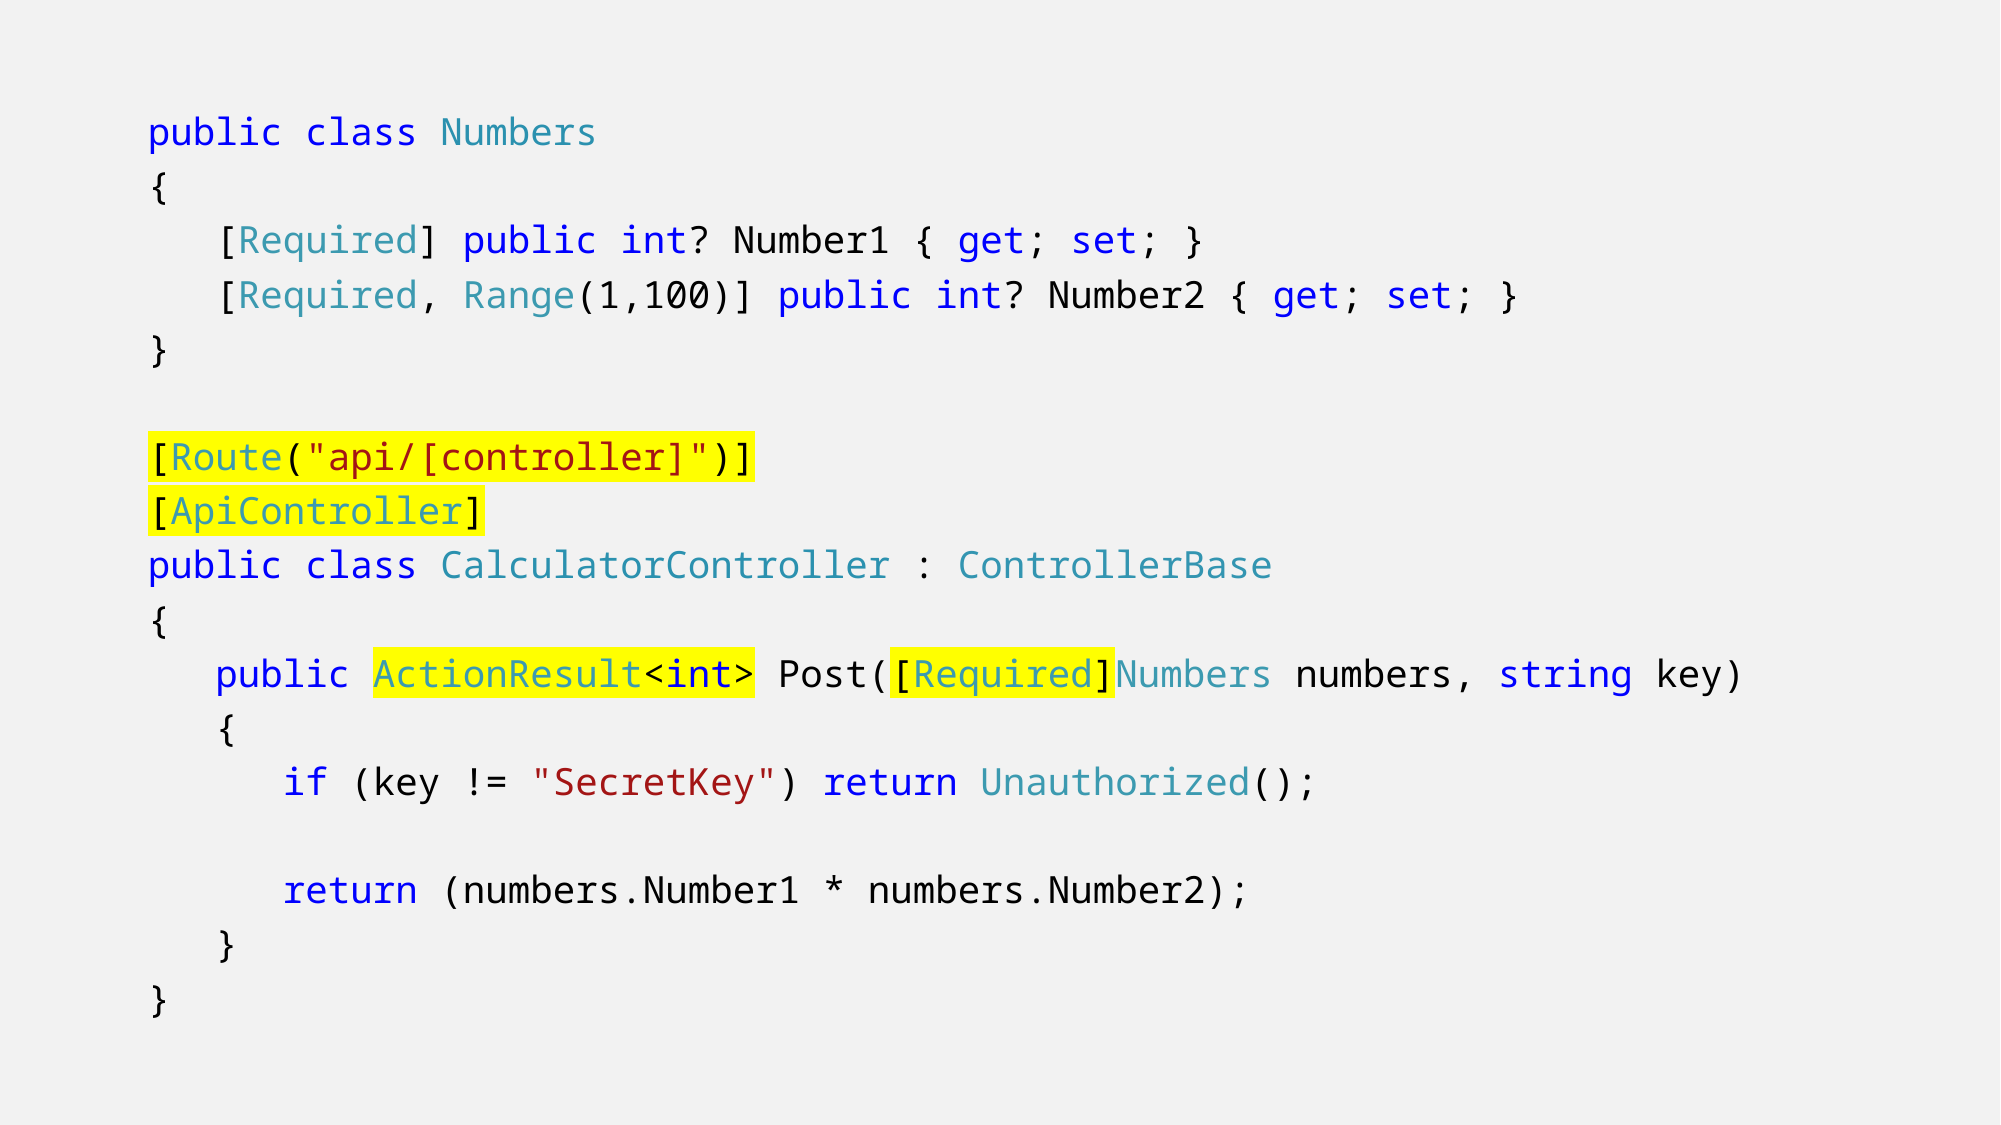

public class Numbers
{
   [Required] public int? Number1 { get; set; }
   [Required, Range(1,100)] public int? Number2 { get; set; }
}

[Route("api/[controller]")]
[ApiController]
public class CalculatorController : ControllerBase
{
   public ActionResult<int> Post([Required]Numbers numbers, string key)
   {
      if (key != "SecretKey") return Unauthorized();

      return (numbers.Number1 * numbers.Number2);
   }
}